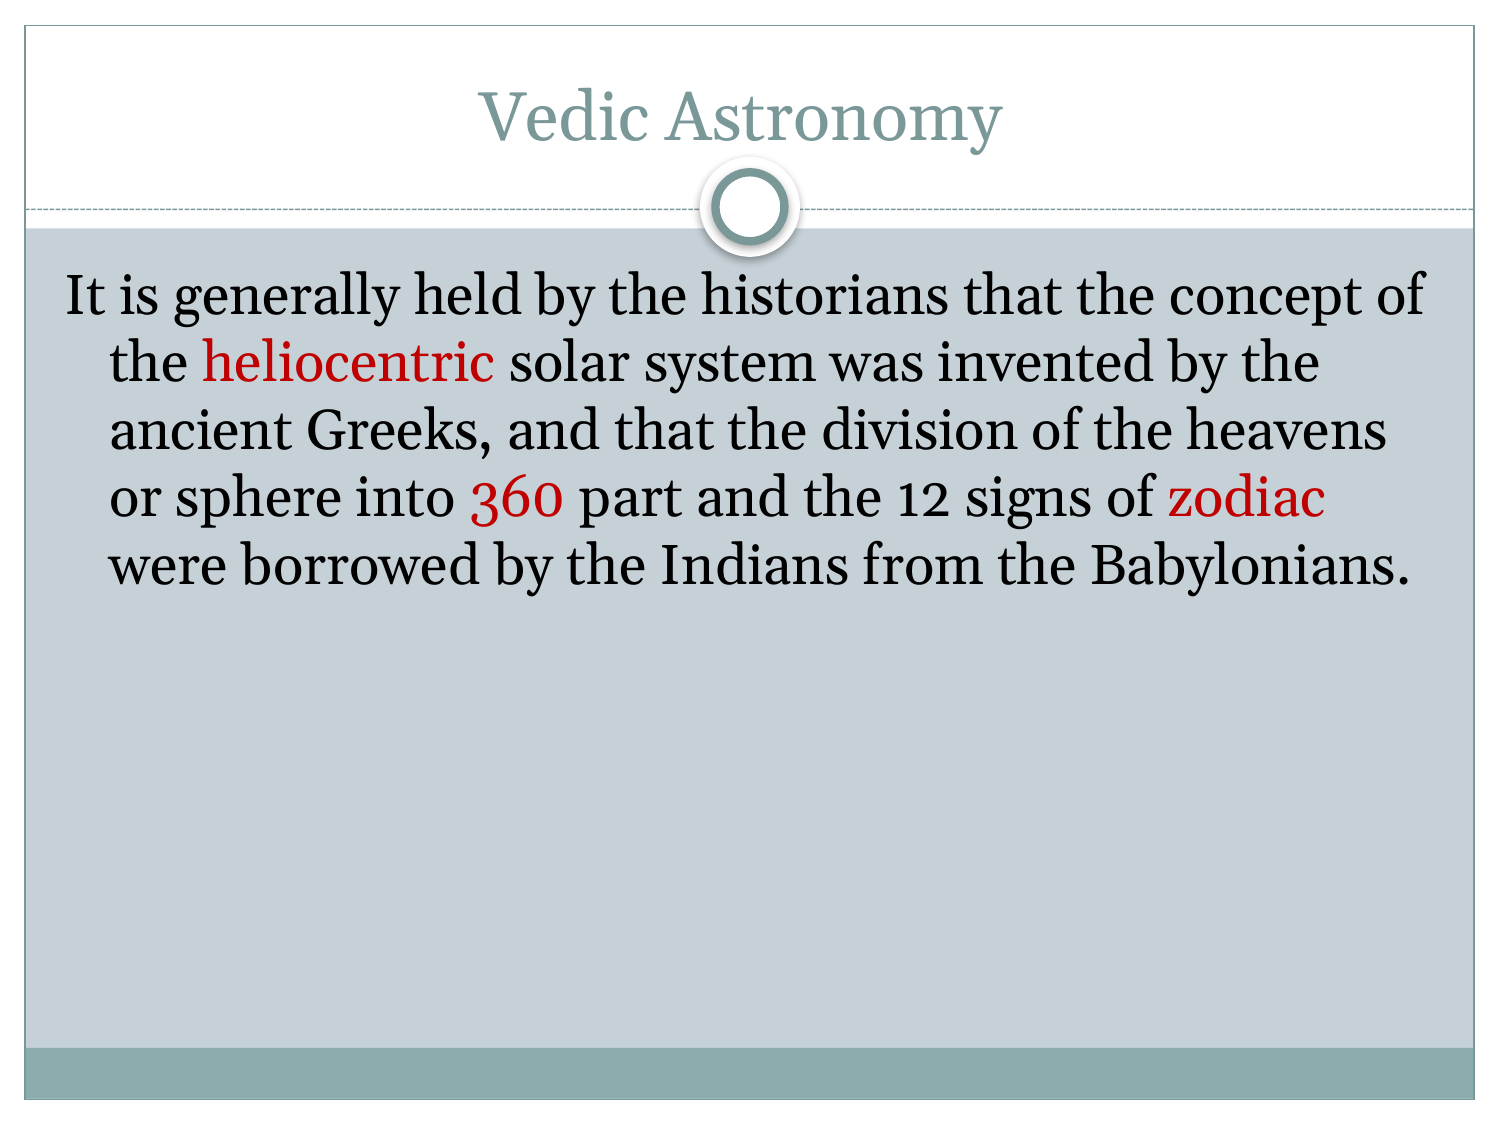

# Vedic Astronomy
It is generally held by the historians that the concept of the heliocentric solar system was invented by the ancient Greeks, and that the division of the heavens or sphere into 360 part and the 12 signs of zodiac were borrowed by the Indians from the Babylonians.